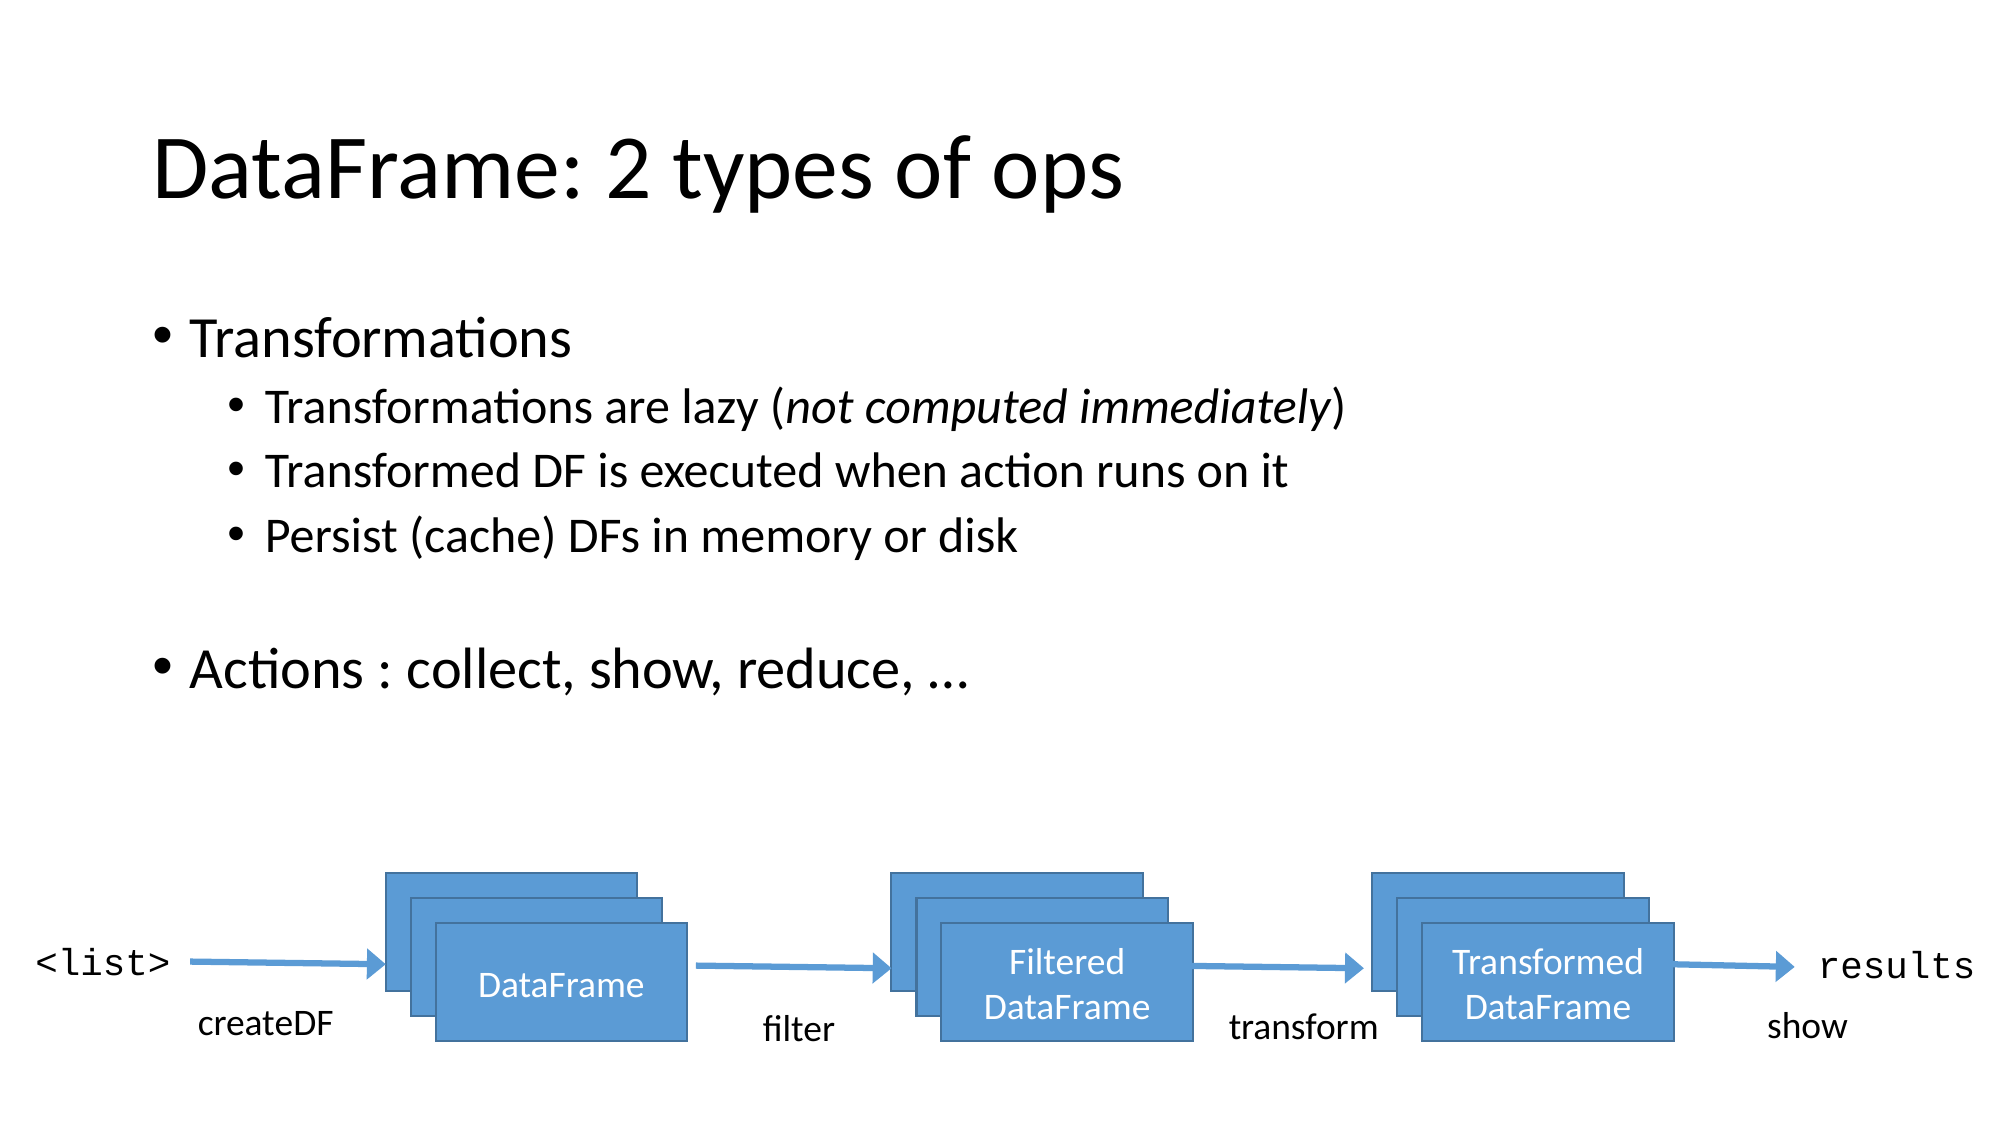

# DataFrame: 2 types of ops
Transformations
Transformations are lazy (not computed immediately)
Transformed DF is executed when action runs on it
Persist (cache) DFs in memory or disk
Actions : collect, show, reduce, …
DataFrame
DataFrame
DataFrame
Filtered DataFrame
Filtered DataFrame
Filtered DataFrame
Filtered DataFrame
Filtered DataFrame
Transformed DataFrame
<list>
results
show
createDF
transform
filter